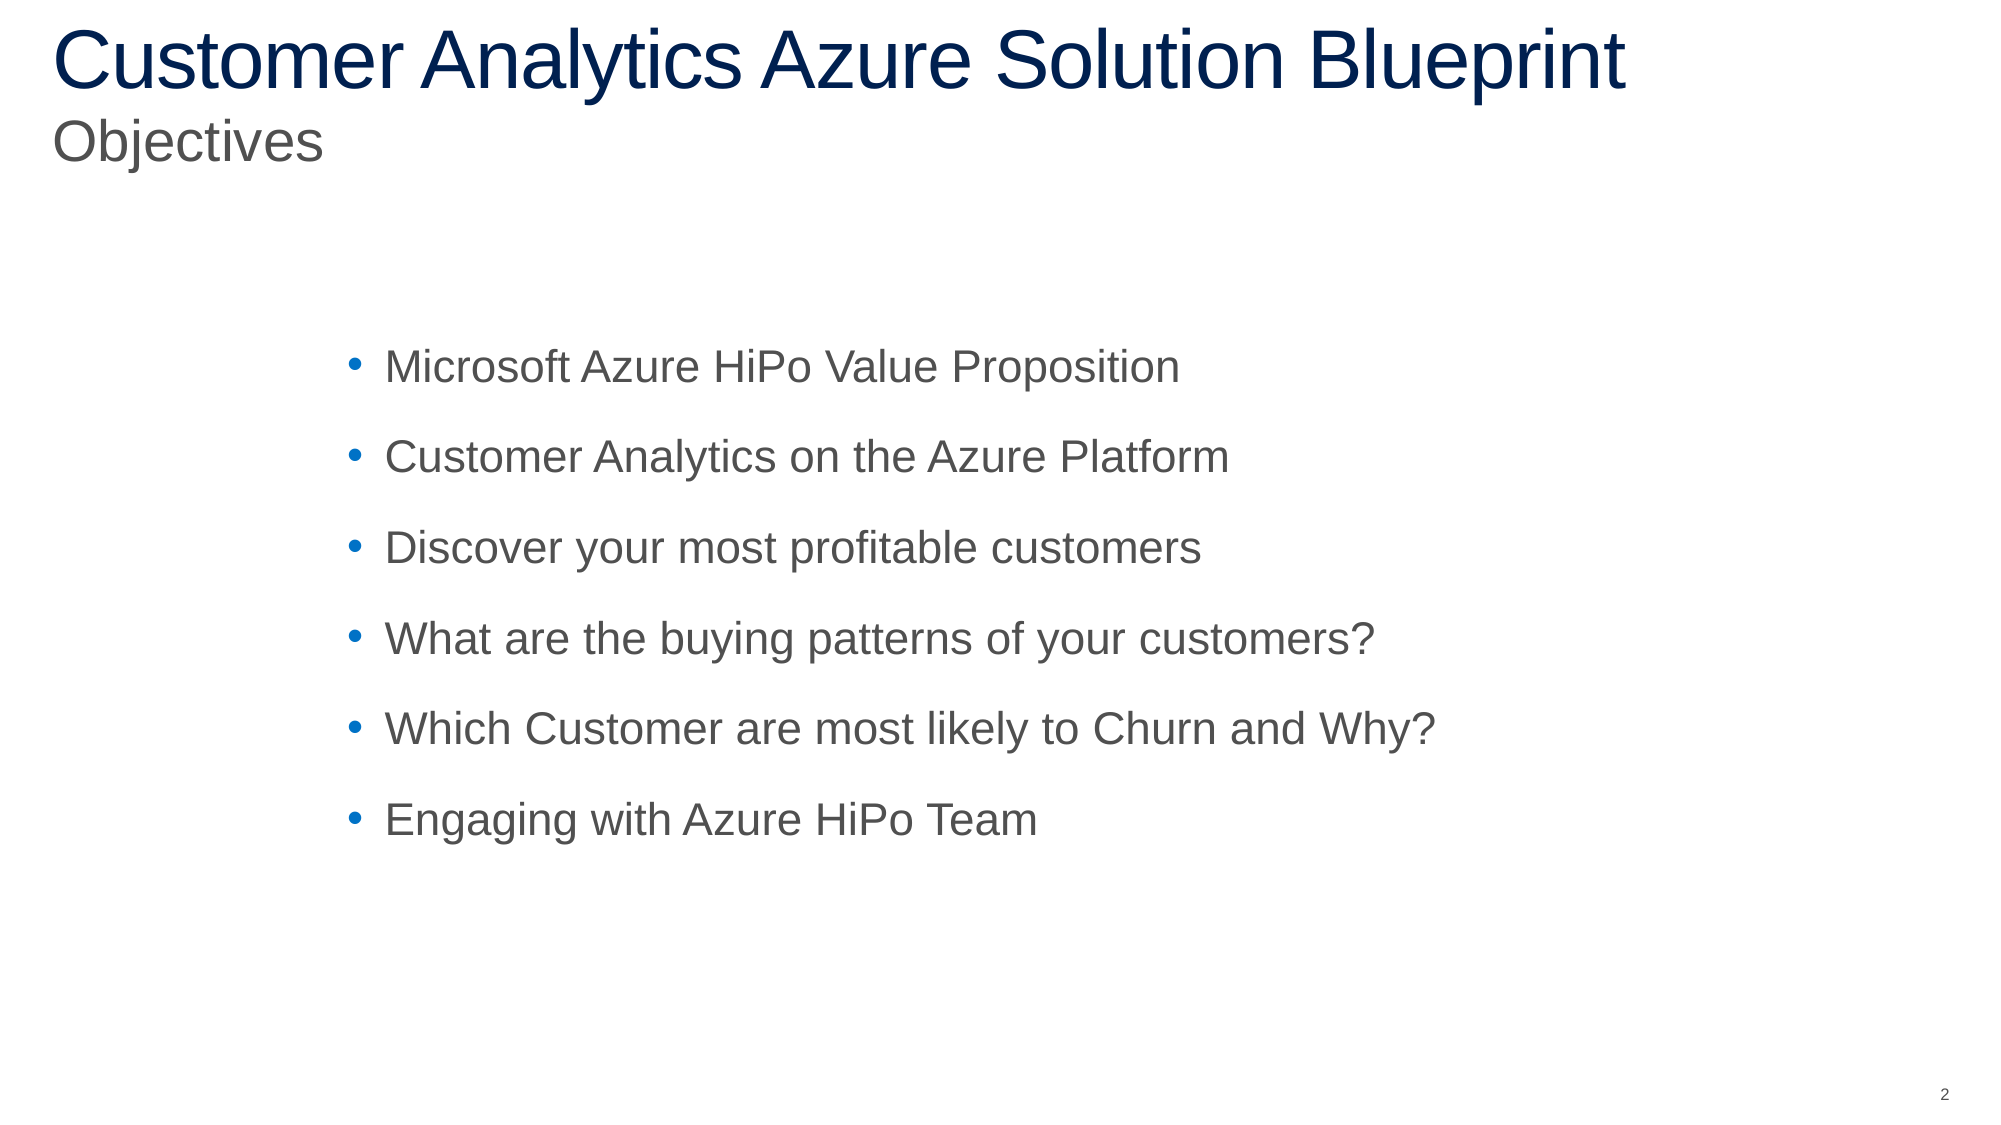

# Customer Analytics Azure Solution Blueprint
Objectives
Microsoft Azure HiPo Value Proposition
Customer Analytics on the Azure Platform
Discover your most profitable customers
What are the buying patterns of your customers?
Which Customer are most likely to Churn and Why?
Engaging with Azure HiPo Team
2